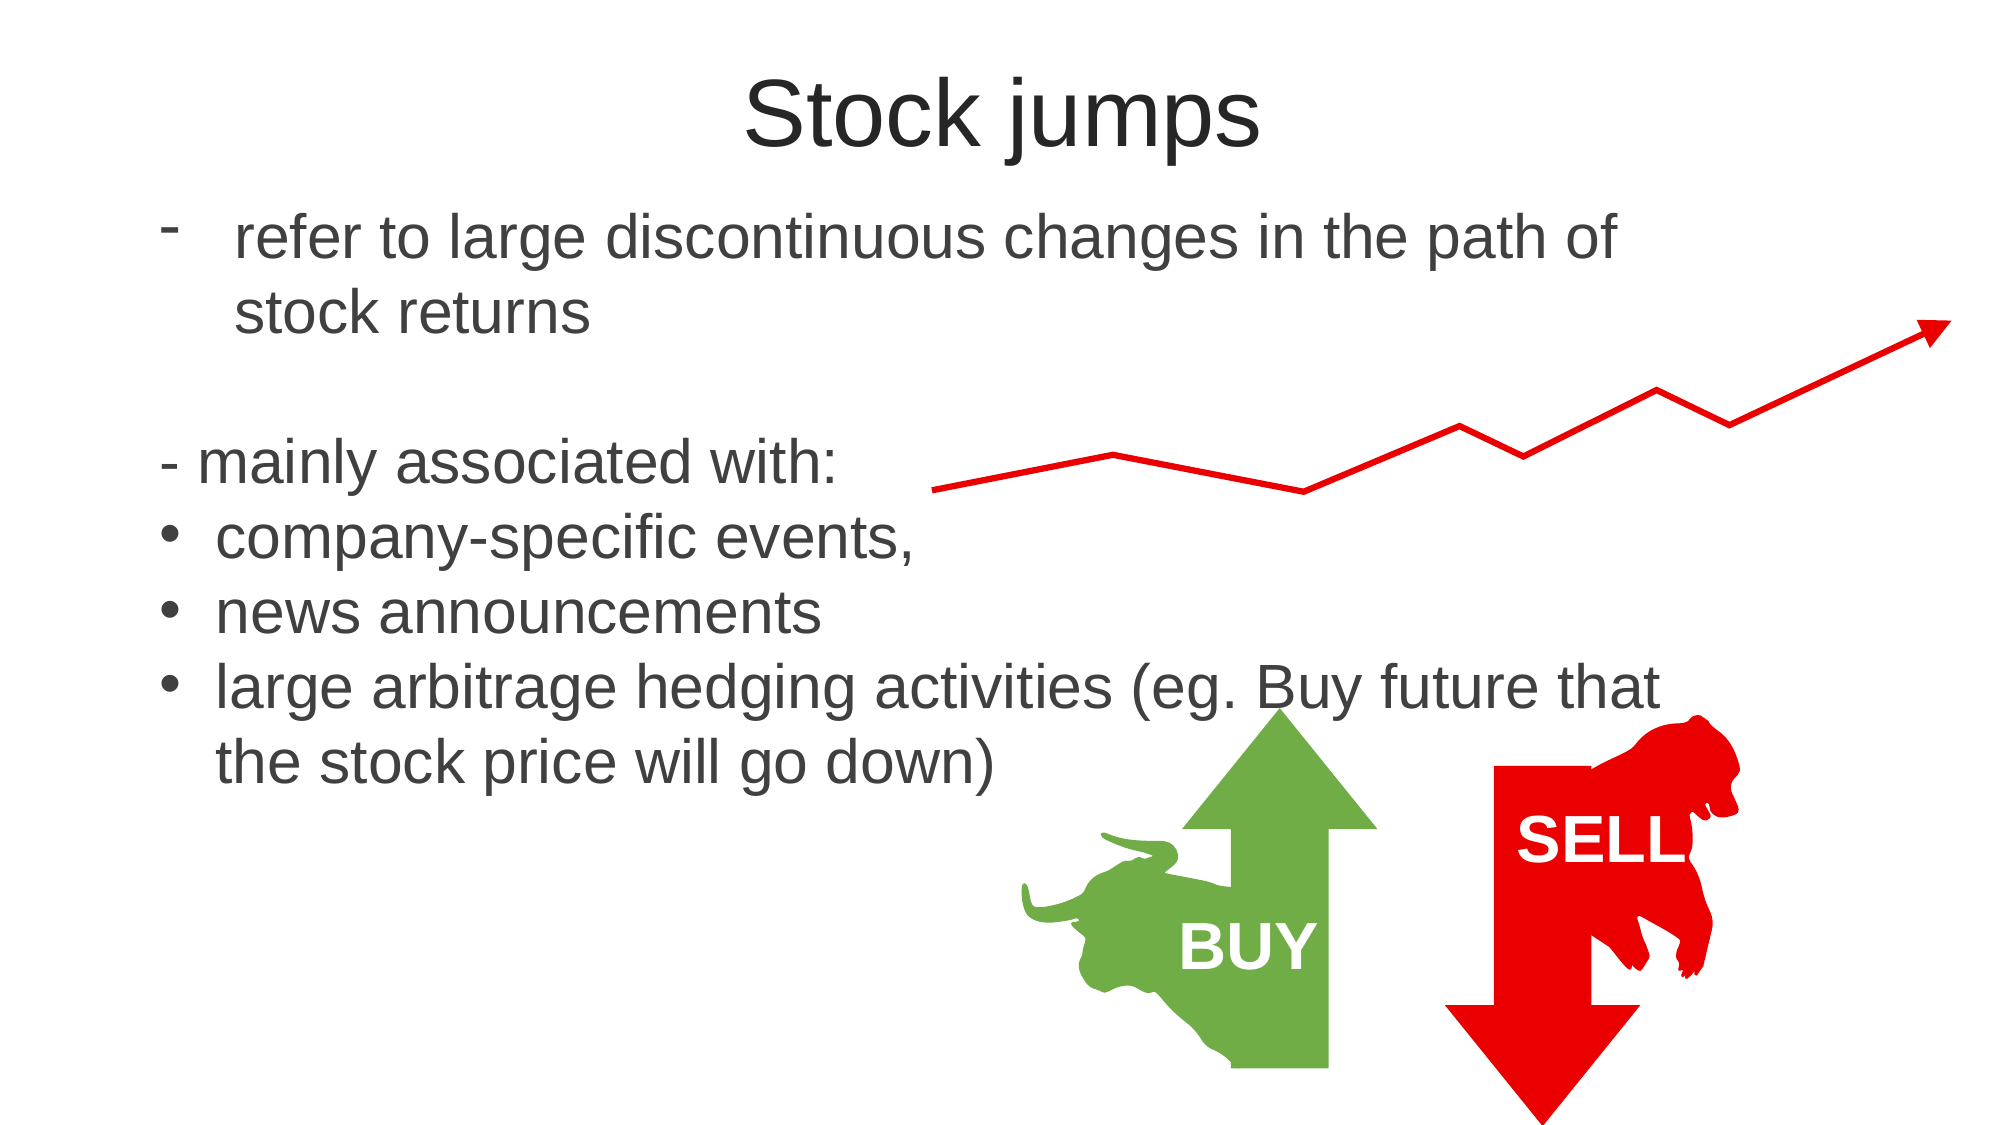

Stock jumps
refer to large discontinuous changes in the path of stock returns

- mainly associated with:
company-specific events,
news announcements
large arbitrage hedging activities (eg. Buy future that the stock price will go down)

SELL
BUY